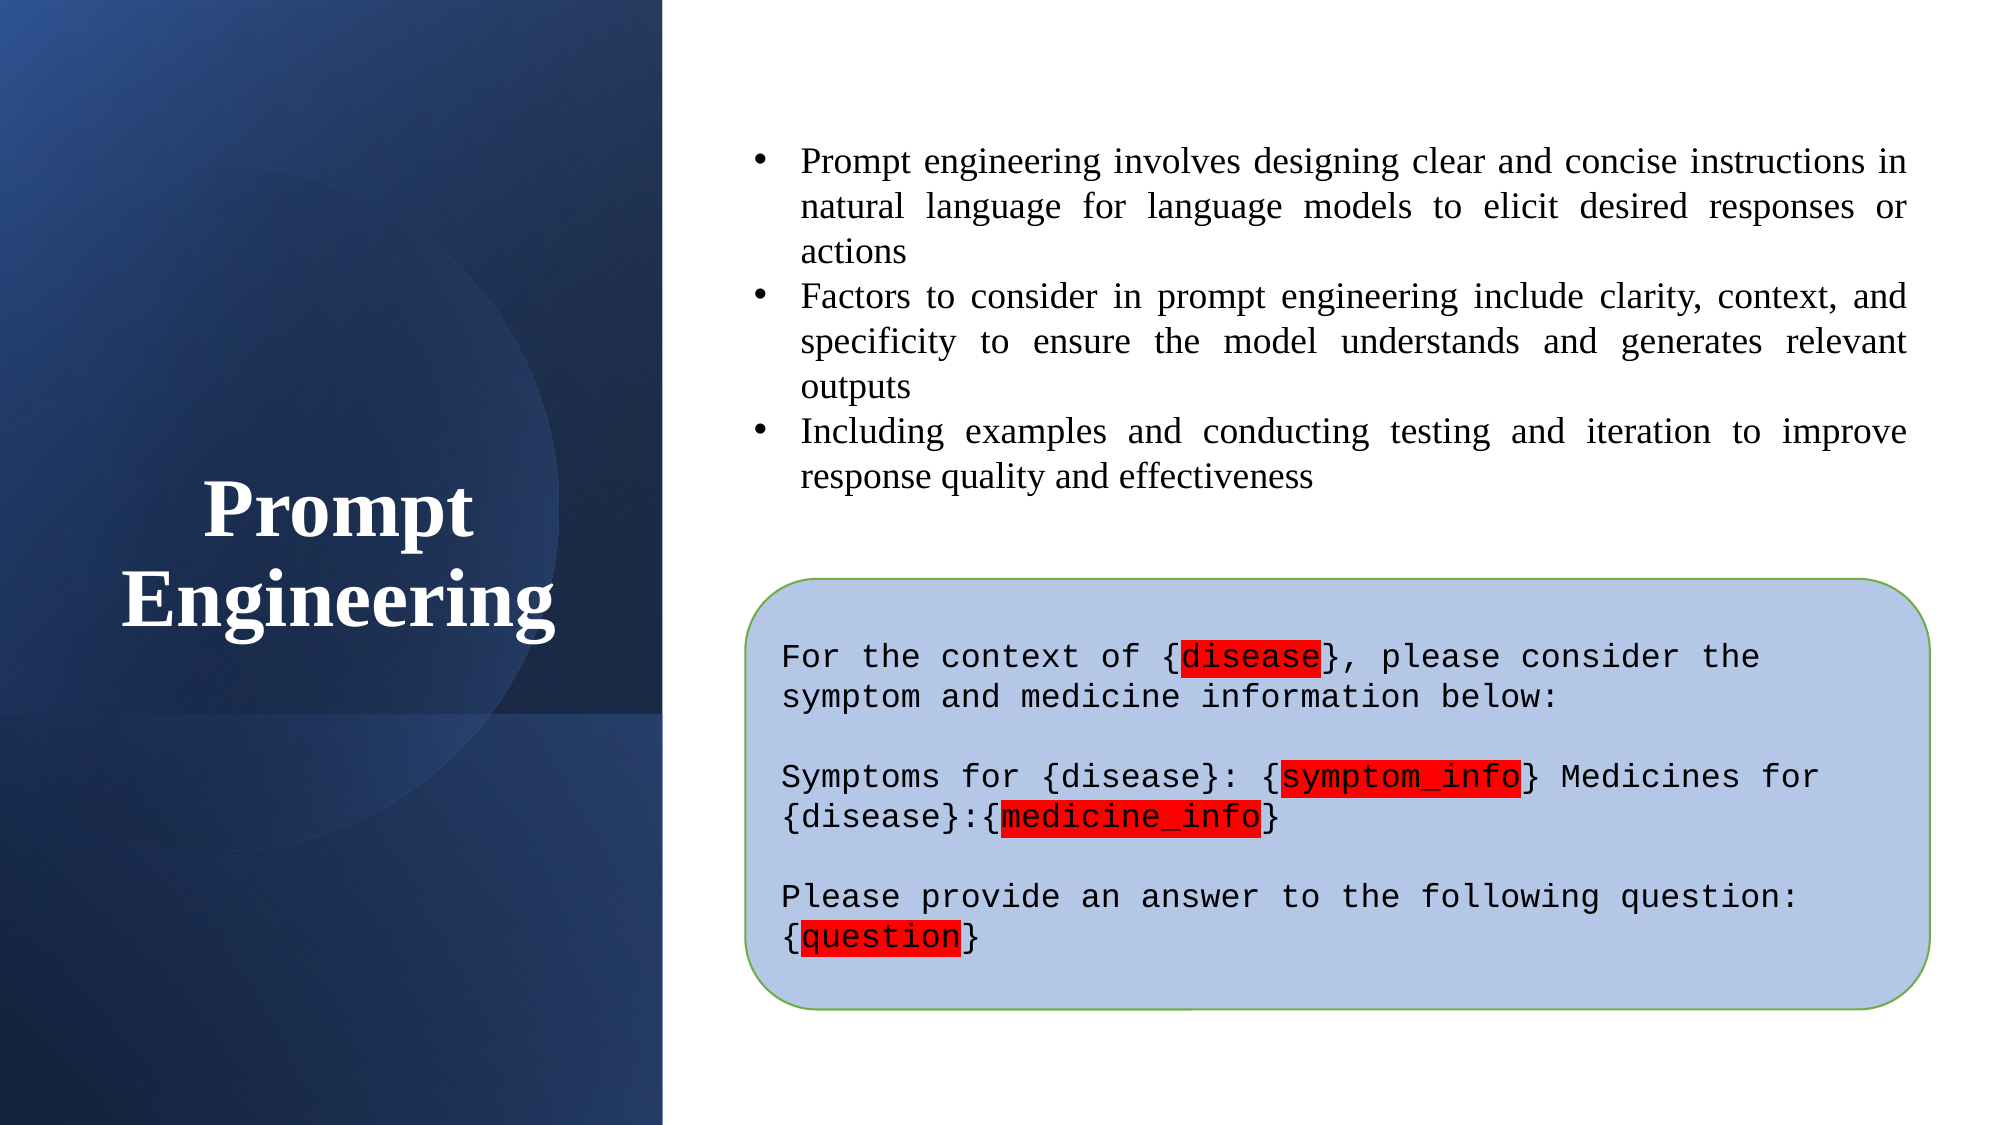

Prompt engineering involves designing clear and concise instructions in natural language for language models to elicit desired responses or actions
Factors to consider in prompt engineering include clarity, context, and specificity to ensure the model understands and generates relevant outputs
Including examples and conducting testing and iteration to improve response quality and effectiveness

# Prompt Engineering

For the context of {disease}, please consider the symptom and medicine information below:

Symptoms for {disease}: {symptom_info} Medicines for {disease}:{medicine_info}

Please provide an answer to the following question:
{question}